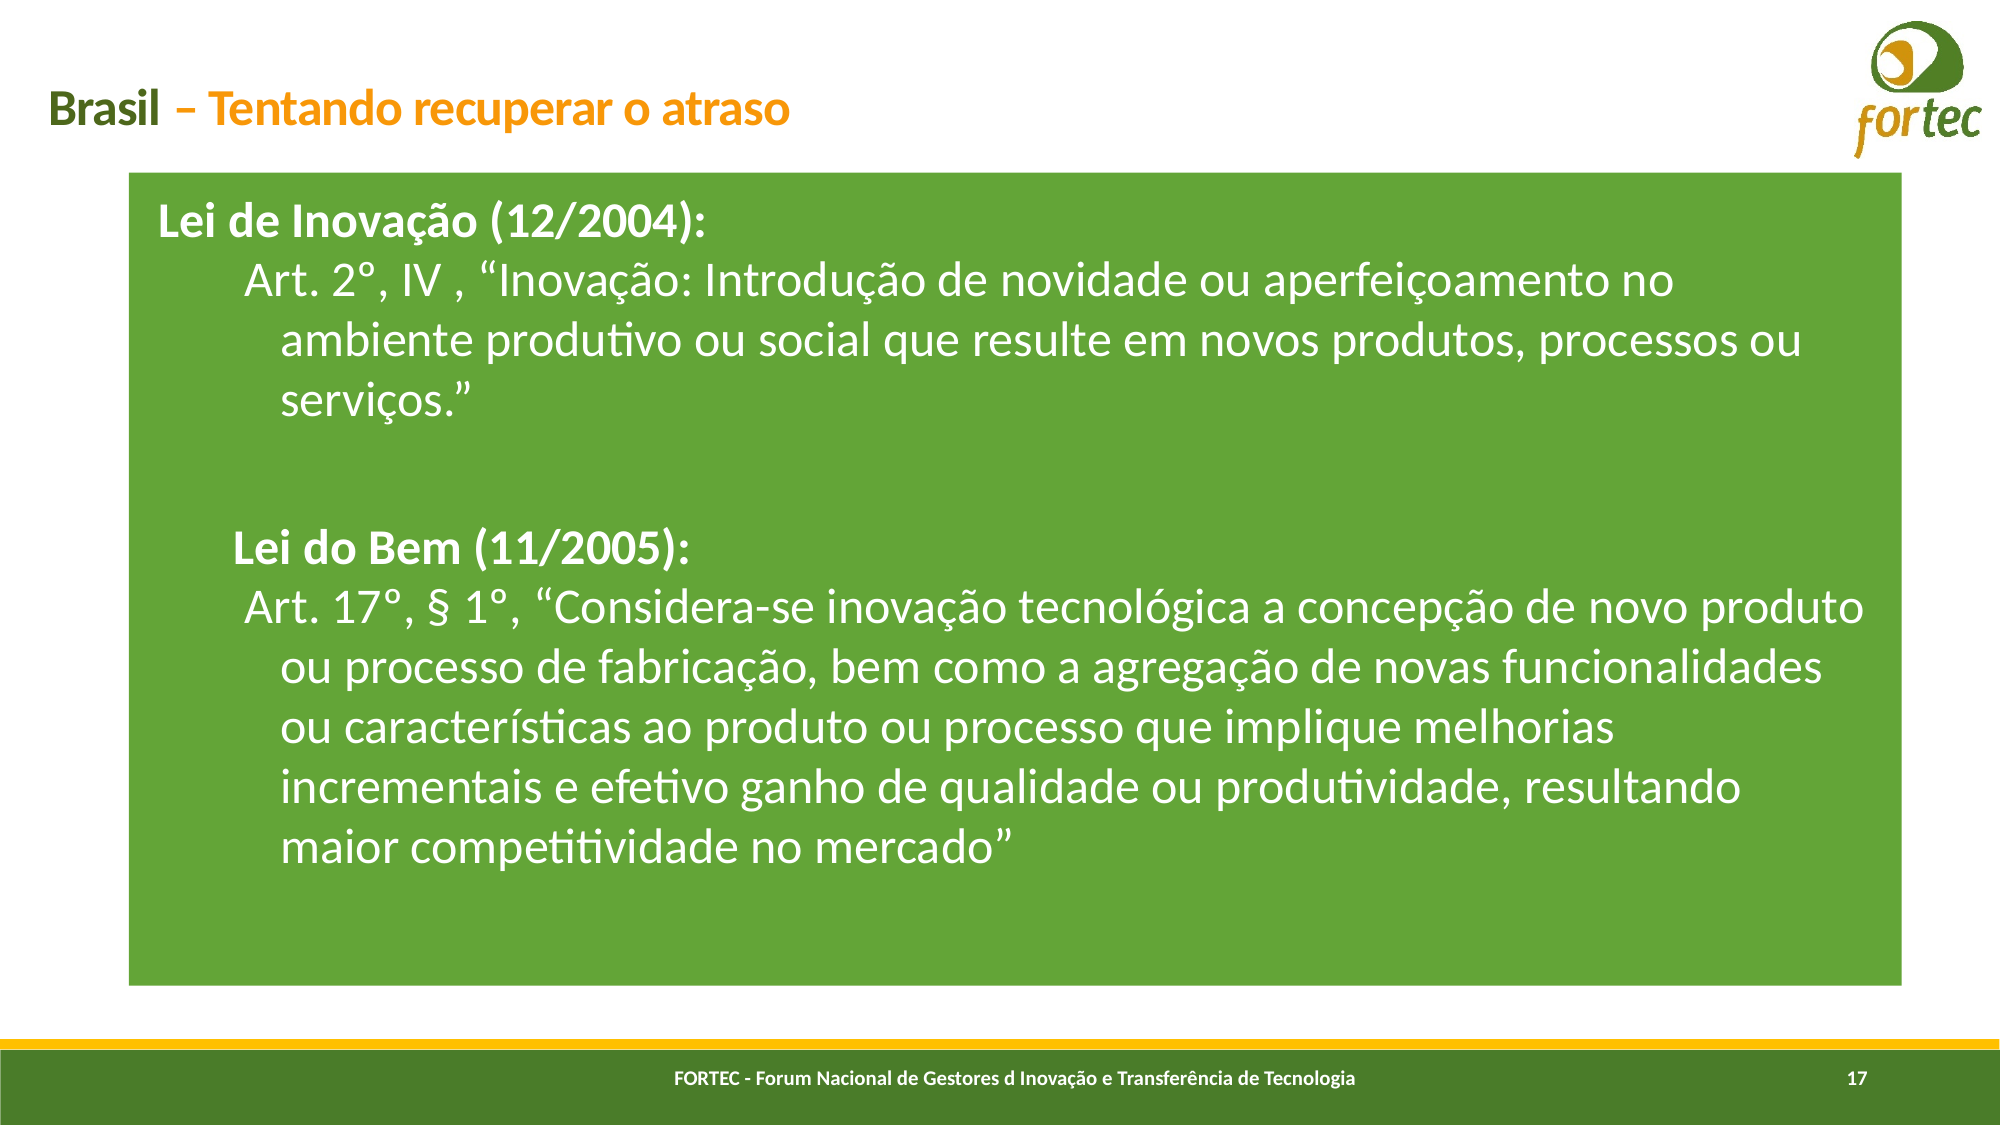

# Brasil – Tentando recuperar o atraso
Lei de Inovação (12/2004):
 Art. 2º, IV , “Inovação: Introdução de novidade ou aperfeiçoamento no ambiente produtivo ou social que resulte em novos produtos, processos ou serviços.”

Lei do Bem (11/2005):
 Art. 17º, § 1º, “Considera-se inovação tecnológica a concepção de novo produto ou processo de fabricação, bem como a agregação de novas funcionalidades ou características ao produto ou processo que implique melhorias incrementais e efetivo ganho de qualidade ou produtividade, resultando maior competitividade no mercado”

FORTEC - Forum Nacional de Gestores d Inovação e Transferência de Tecnologia
17